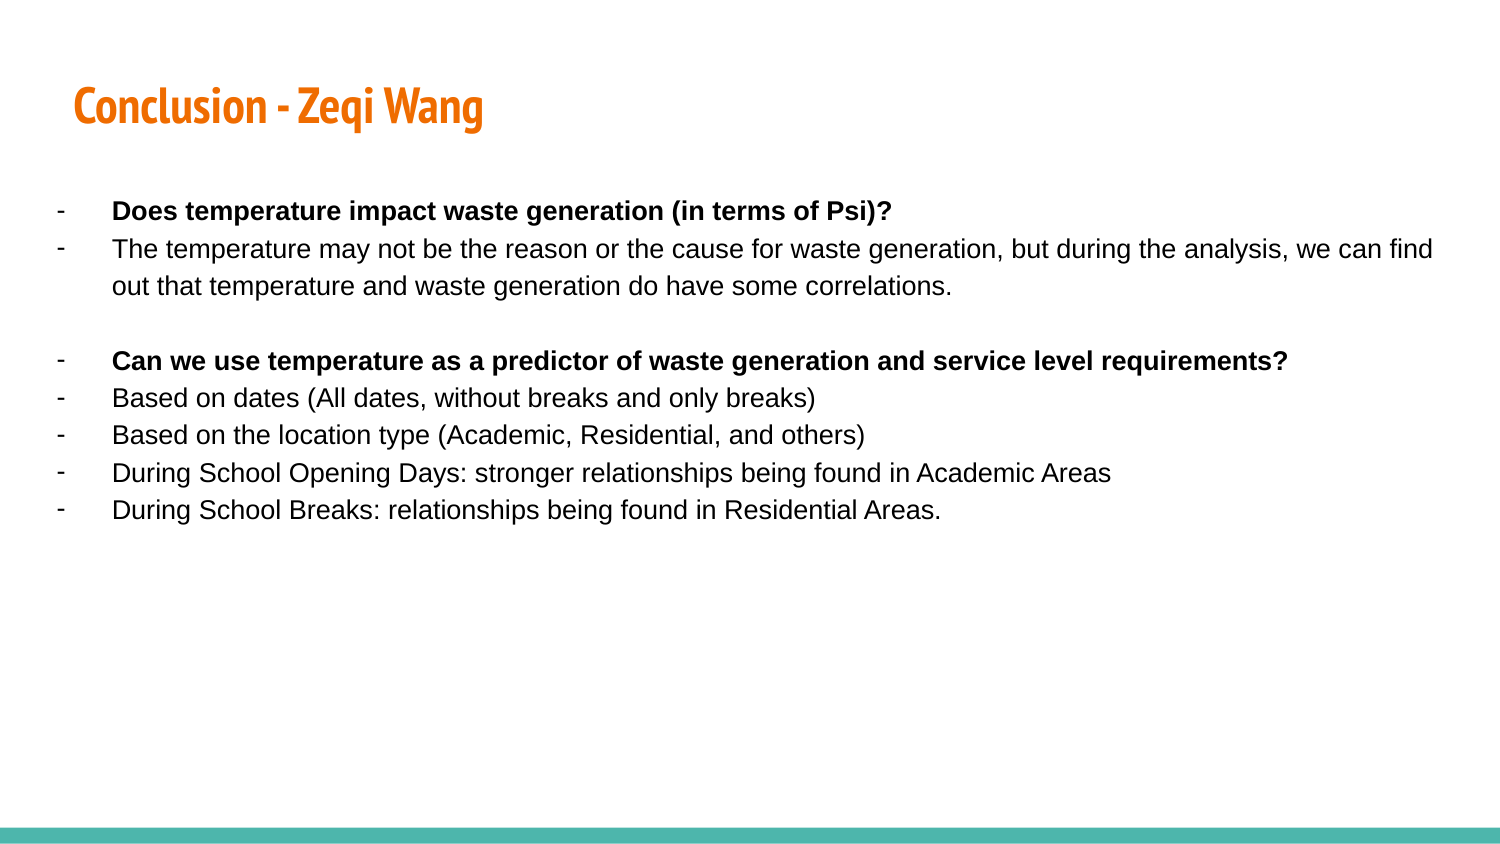

# Conclusion - Zeqi Wang
Does temperature impact waste generation (in terms of Psi)?
The temperature may not be the reason or the cause for waste generation, but during the analysis, we can find out that temperature and waste generation do have some correlations.

Can we use temperature as a predictor of waste generation and service level requirements?
Based on dates (All dates, without breaks and only breaks)
Based on the location type (Academic, Residential, and others)
During School Opening Days: stronger relationships being found in Academic Areas
During School Breaks: relationships being found in Residential Areas.